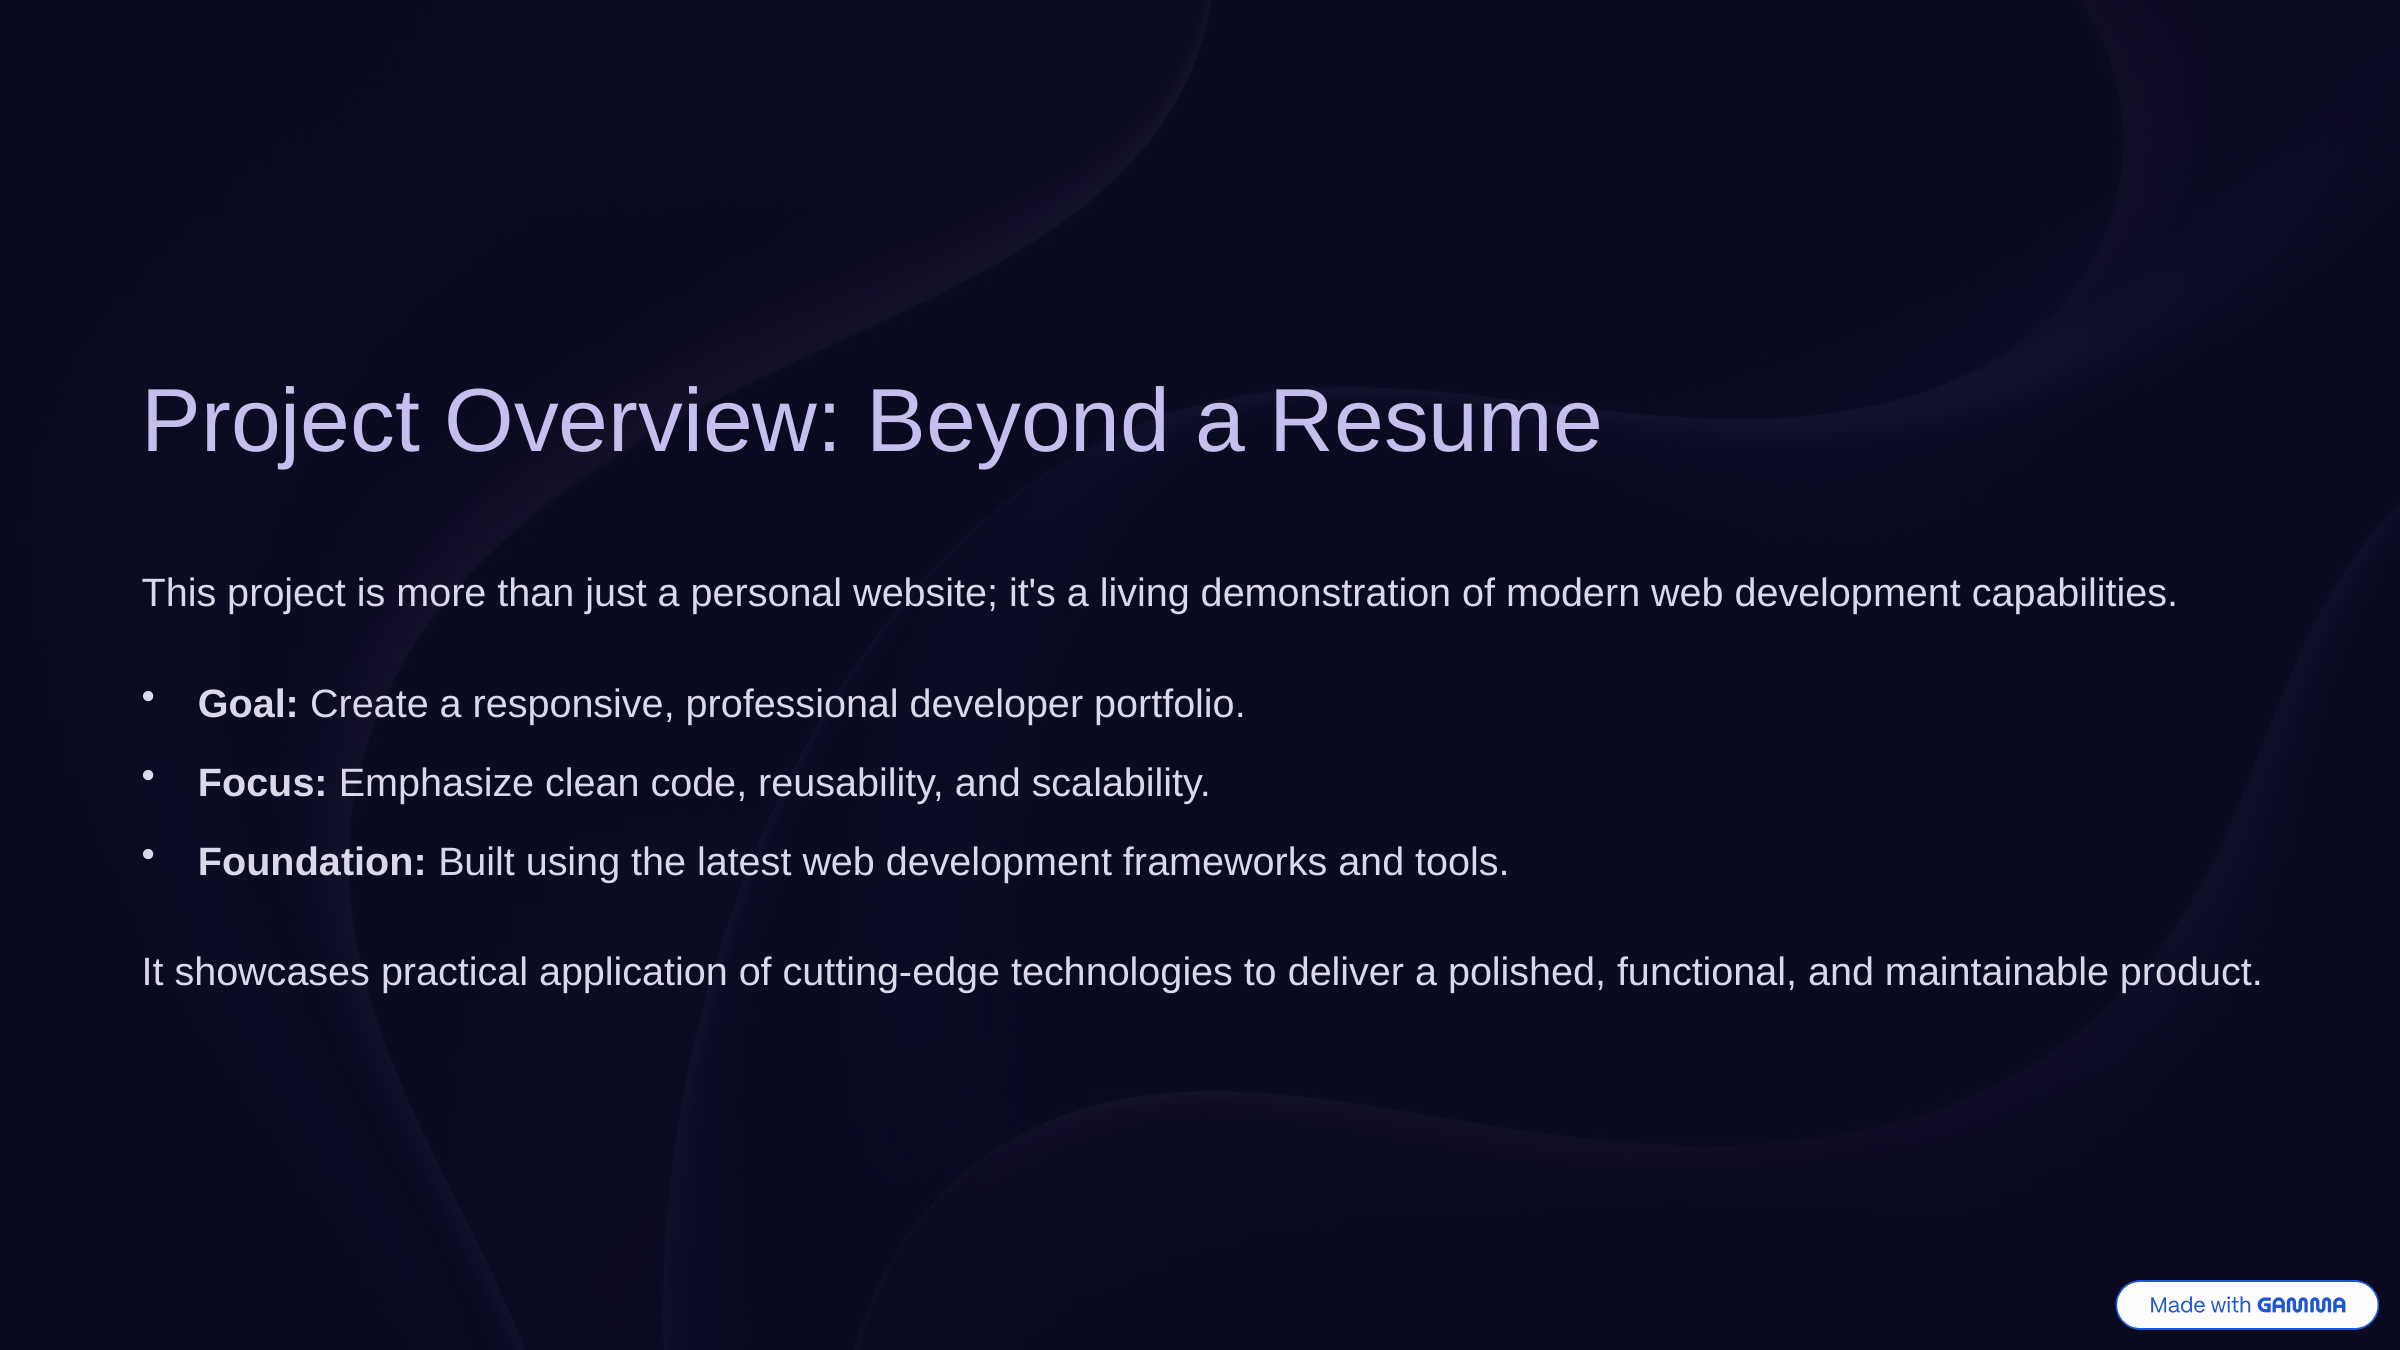

Project Overview: Beyond a Resume
This project is more than just a personal website; it's a living demonstration of modern web development capabilities.
Goal: Create a responsive, professional developer portfolio.
Focus: Emphasize clean code, reusability, and scalability.
Foundation: Built using the latest web development frameworks and tools.
It showcases practical application of cutting-edge technologies to deliver a polished, functional, and maintainable product.